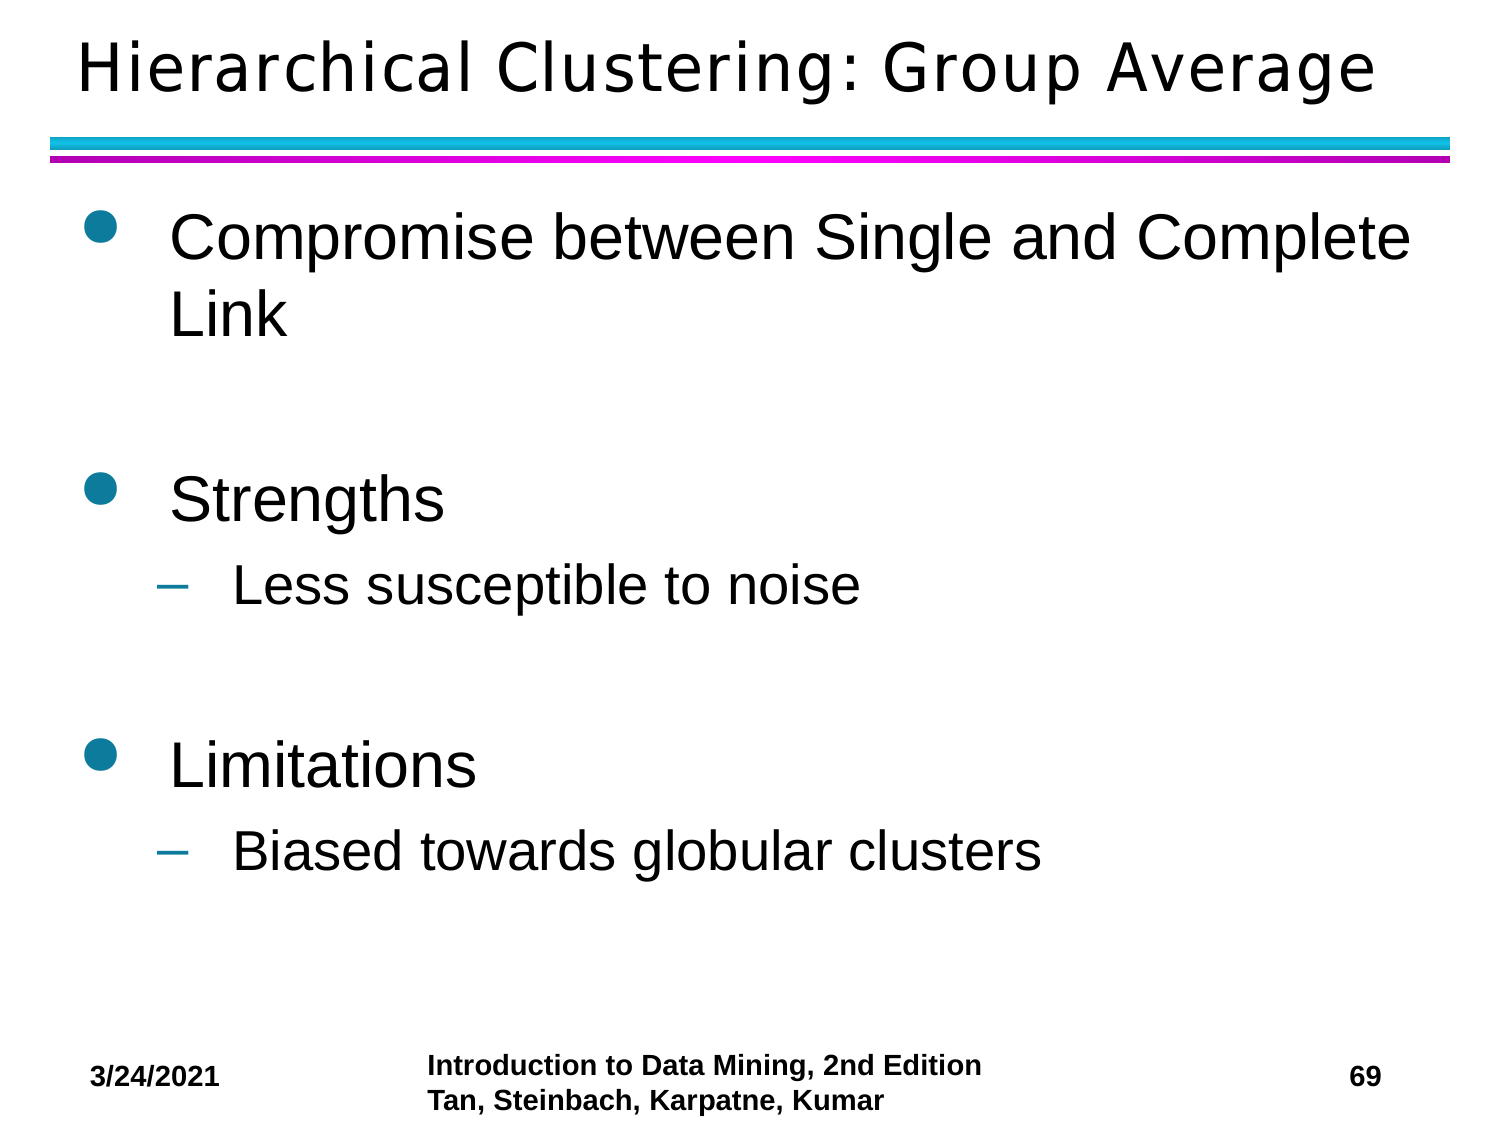

# Hierarchical Clustering: Group Average
Compromise between Single and Complete Link

Strengths
Less susceptible to noise

Limitations
Biased towards globular clusters